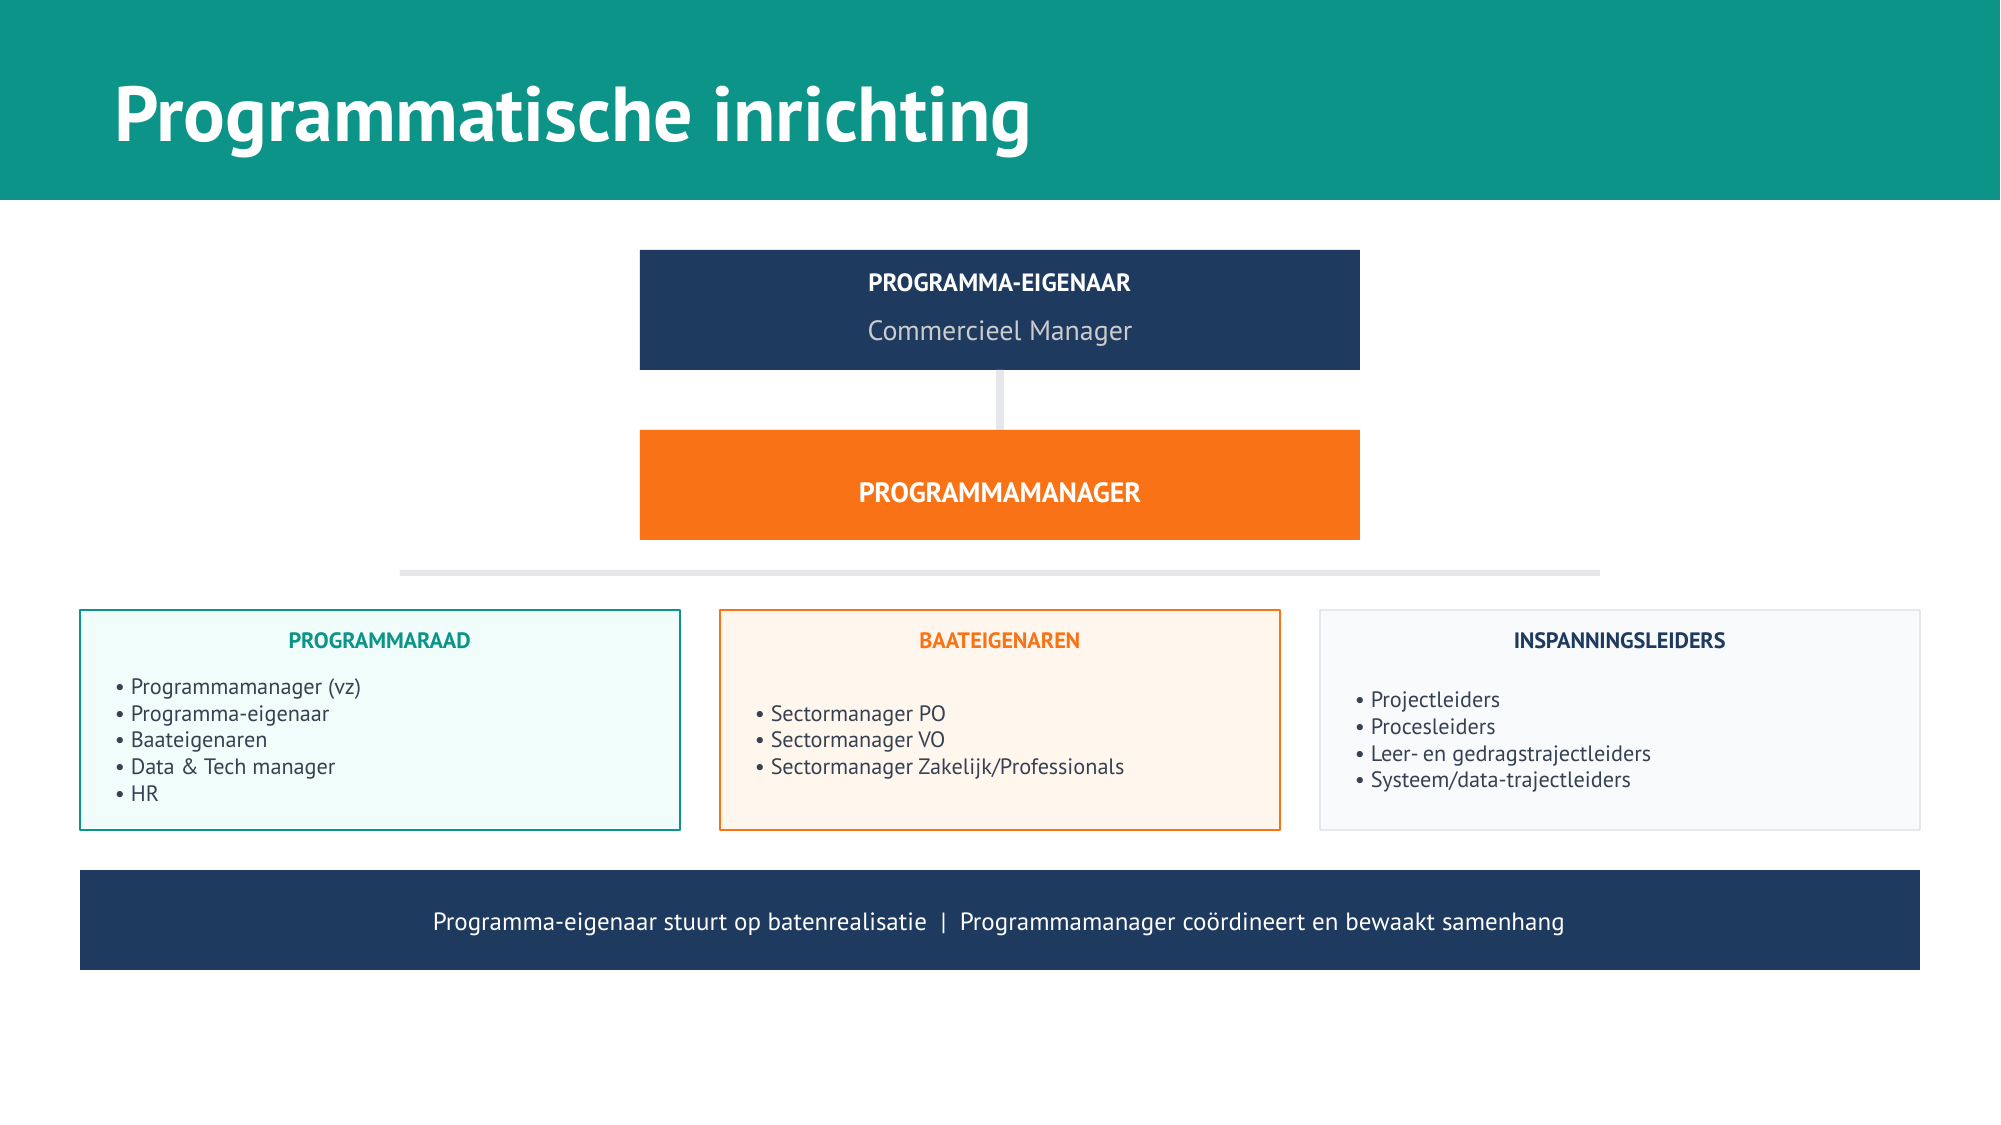

Programmatische inrichting

PROGRAMMA-EIGENAAR
Commercieel Manager

PROGRAMMAMANAGER

PROGRAMMARAAD
BAATEIGENAREN
INSPANNINGSLEIDERS
• Programmamanager (vz)
• Programma-eigenaar
• Baateigenaren
• Data & Tech manager
• HR
• Sectormanager PO
• Sectormanager VO
• Sectormanager Zakelijk/Professionals
• Projectleiders
• Procesleiders
• Leer- en gedragstrajectleiders
• Systeem/data-trajectleiders

Programma-eigenaar stuurt op batenrealisatie  |  Programmamanager coördineert en bewaakt samenhang